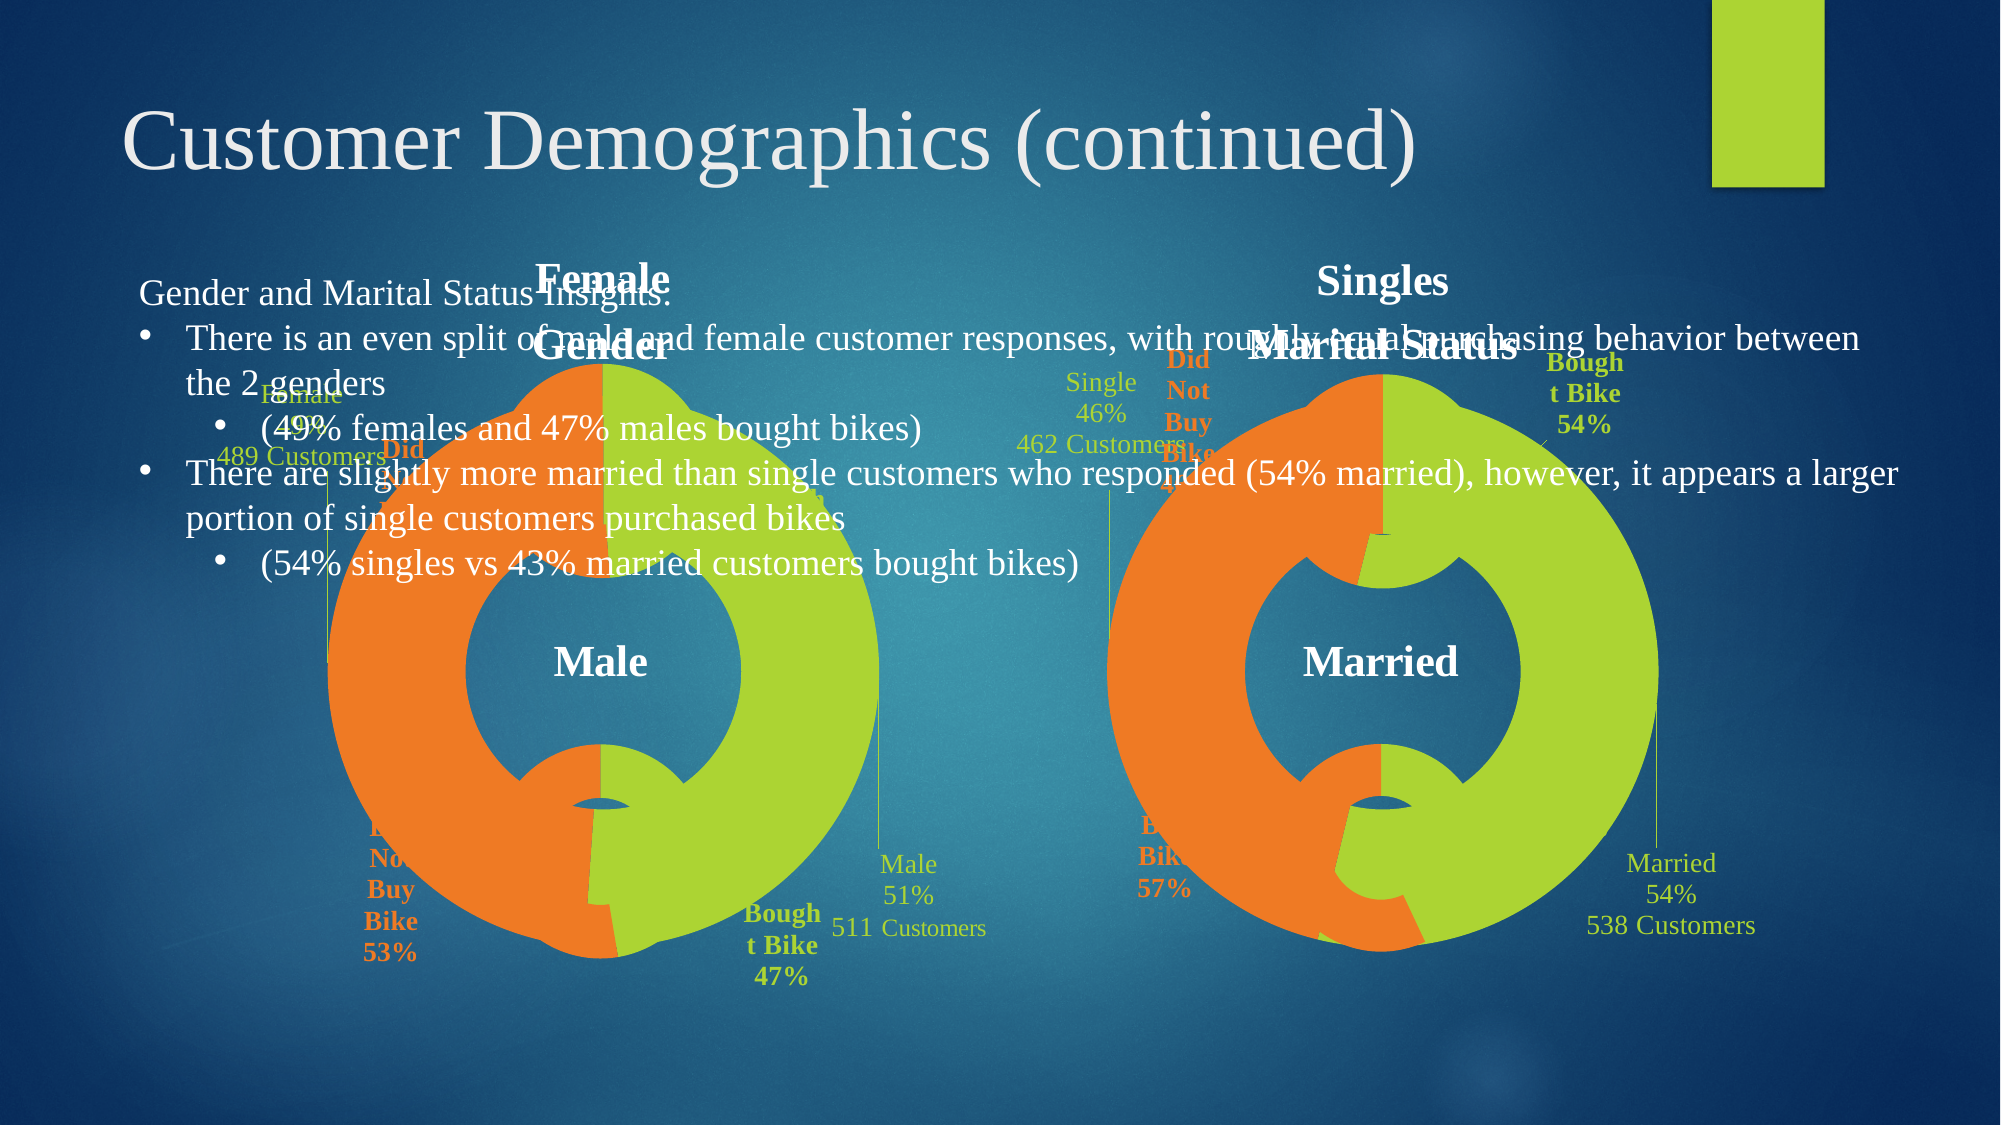

# Customer Demographics (continued)

### Chart:

| Category | Female |
|---|---|
| Bought Bike | 239.0 |
| Did Not Buy Bike | 250.0 |

### Chart:

| Category | Singles |
|---|---|
| Bought Bike | 249.0 |
| Did Not Buy Bike | 213.0 |
Gender and Marital Status Insights:
There is an even split of male and female customer responses, with roughly equal purchasing behavior between the 2 genders
(49% females and 47% males bought bikes)
There are slightly more married than single customers who responded (54% married), however, it appears a larger portion of single customers purchased bikes
(54% singles vs 43% married customers bought bikes)

### Chart:

| Category | Gender |
|---|---|
| Male | 511.0 |
| Female | 489.0 |

### Chart:

| Category | Marital Status |
|---|---|
| Married | 538.0 |
| Single | 462.0 |

### Chart:

| Category | Male |
|---|---|
| Bought Bike | 242.0 |
| Did Not Buy Bike | 269.0 |

### Chart:

| Category | Married |
|---|---|
| Bought Bike | 43.0 |
| Did Not Buy Bike | 57.0 |